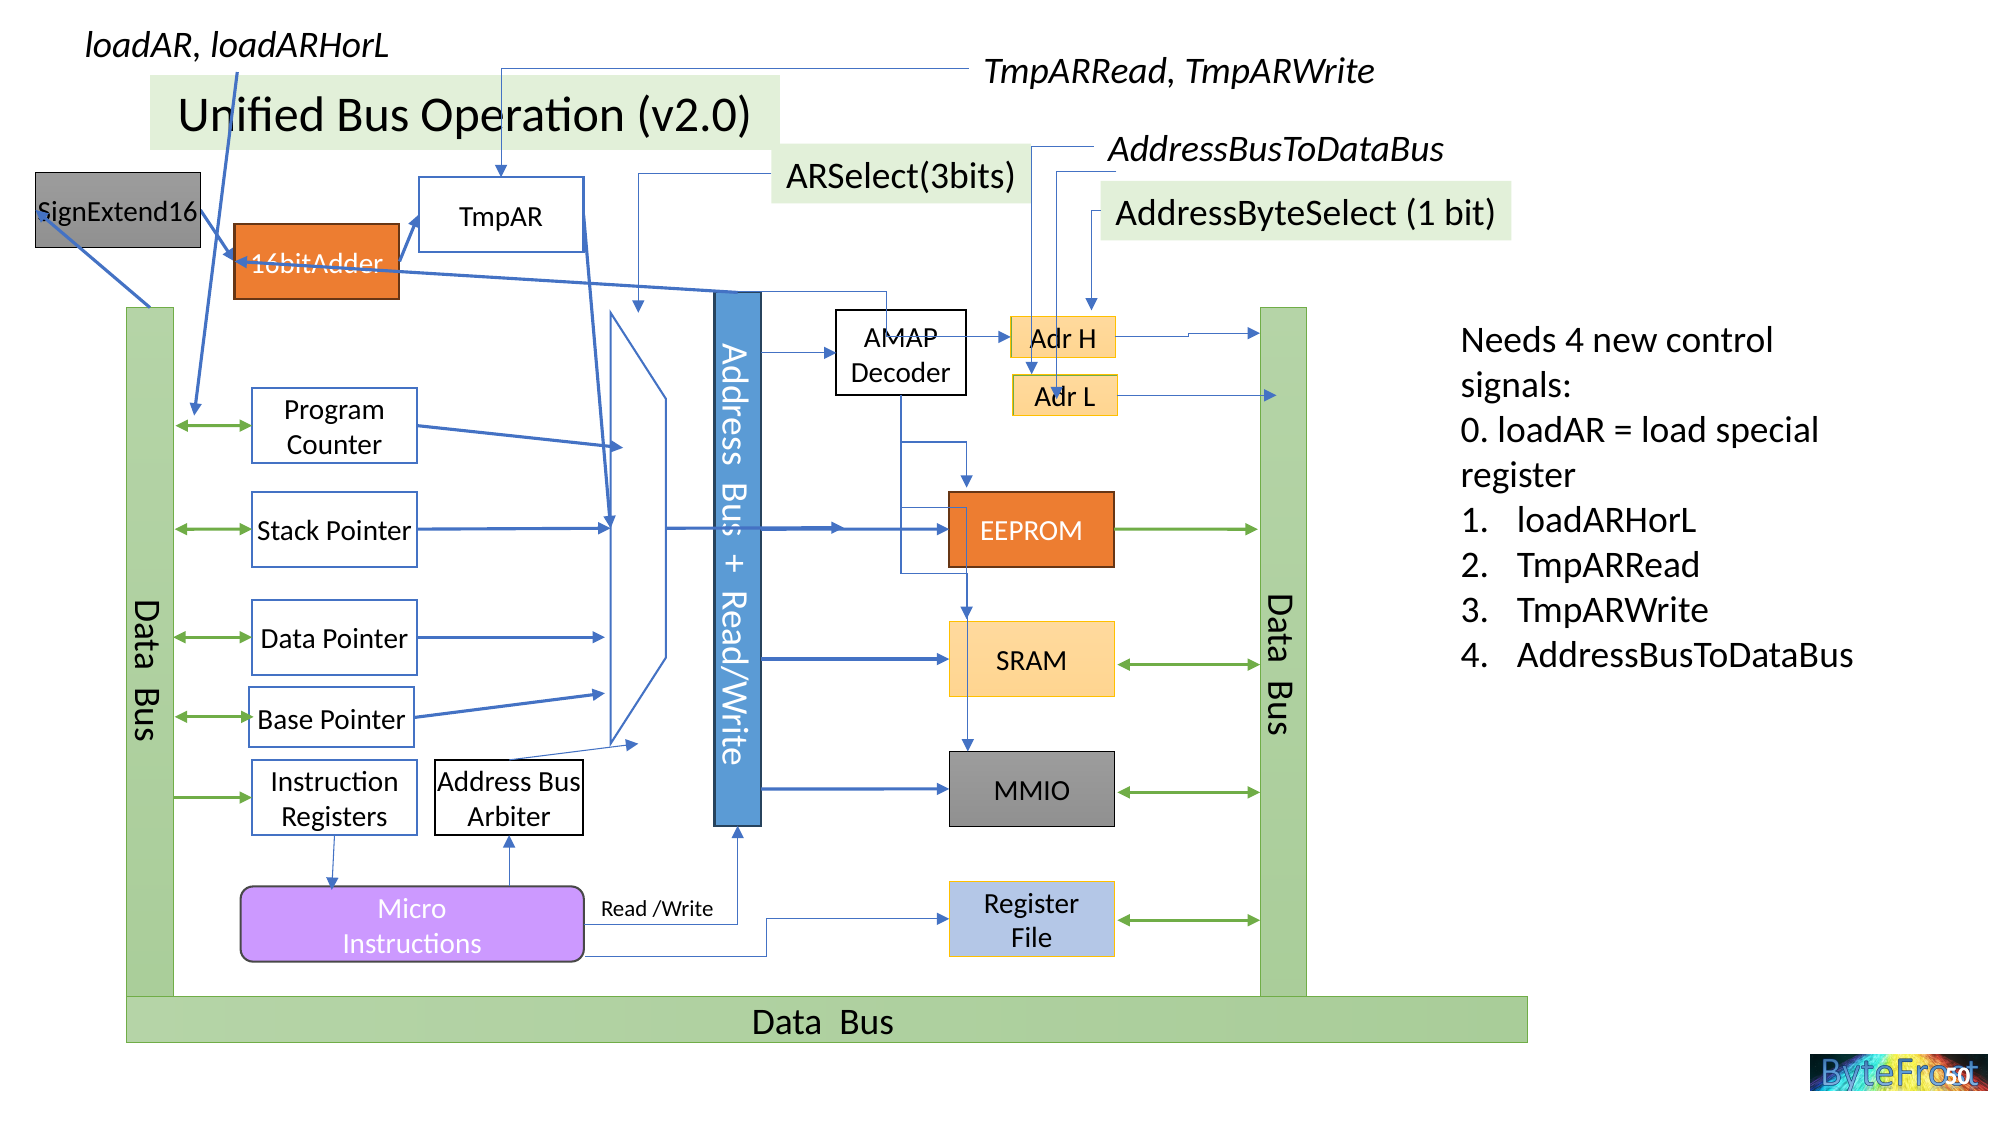

loadAR, loadARHorL
TmpARRead, TmpARWrite
# Unified Bus Operation (v2.0)
AddressBusToDataBus
ARSelect(3bits)
SignExtend16
TmpAR
AddressByteSelect (1 bit)
16bitAdder
Address  Bus  +  Read/Write
Data  Bus
Data  Bus
Needs 4 new control signals:
0. loadAR = load special register
loadARHorL
TmpARRead
TmpARWrite
AddressBusToDataBus
AMAP
Decoder
Adr H
Data  Bus
Adr L
Program Counter
Stack Pointer
EEPROM

Data Pointer
SRAM
Base Pointer
MMIO
Address Bus Arbiter
Instruction Registers
Register
File
Micro
Instructions
Read /Write